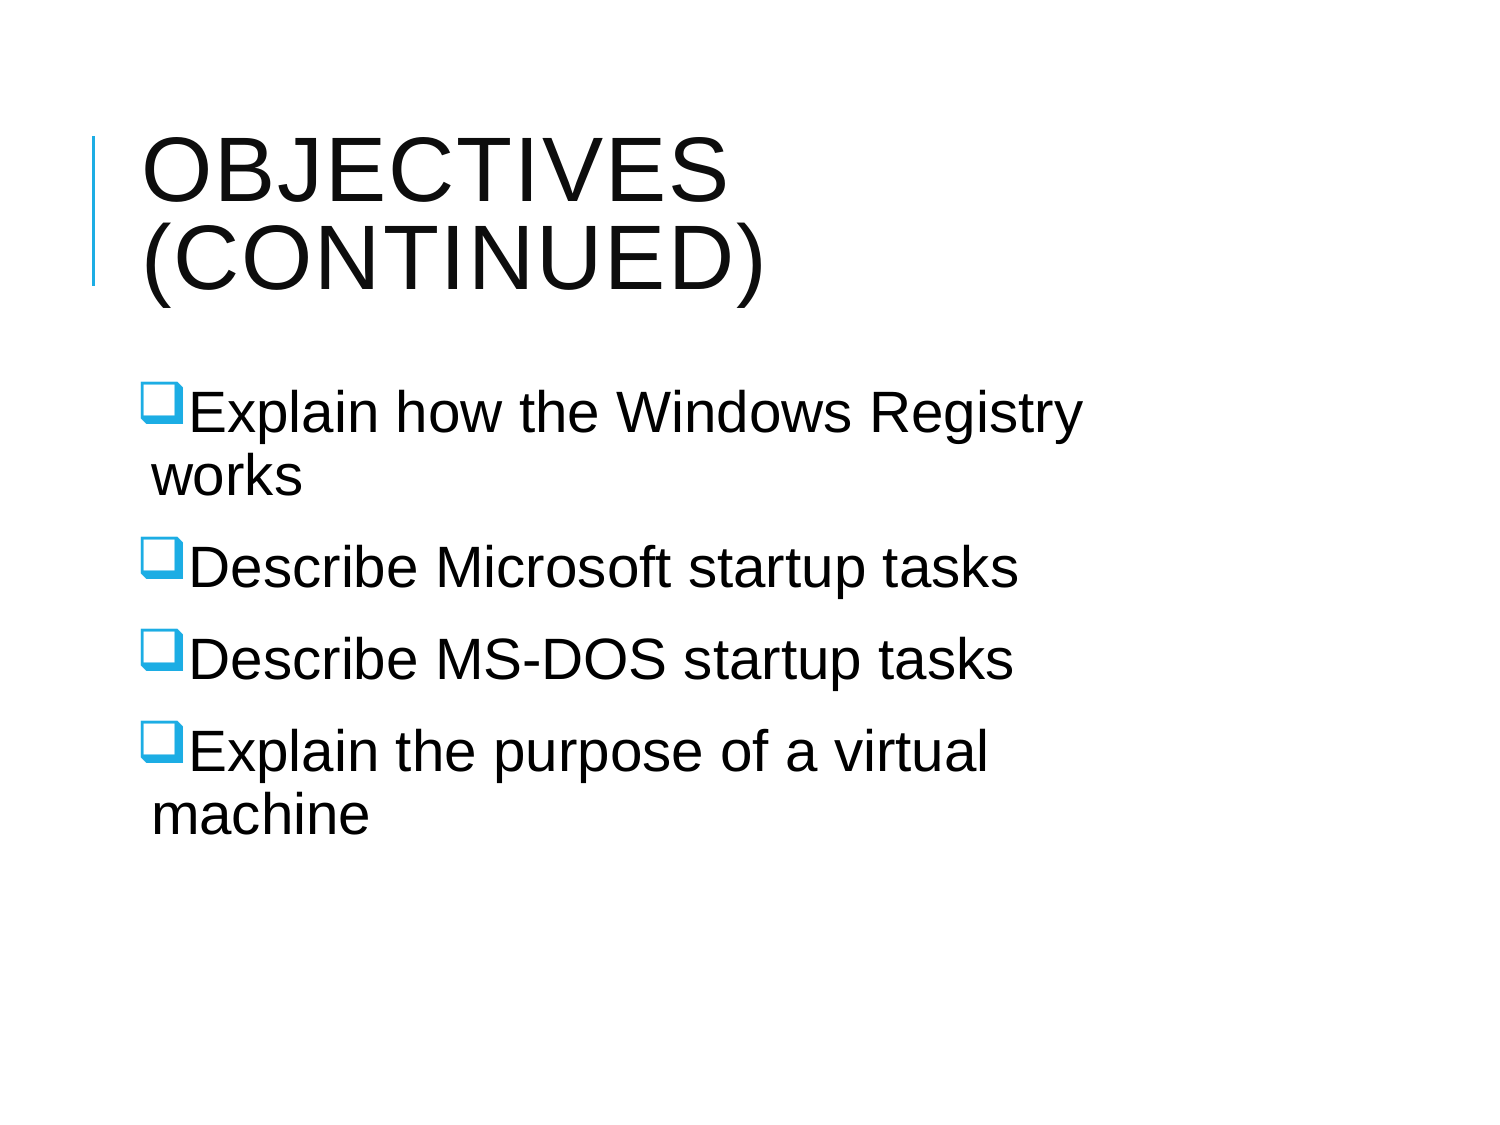

# Objectives (continued)
Explain how the Windows Registry works
Describe Microsoft startup tasks
Describe MS-DOS startup tasks
Explain the purpose of a virtual machine